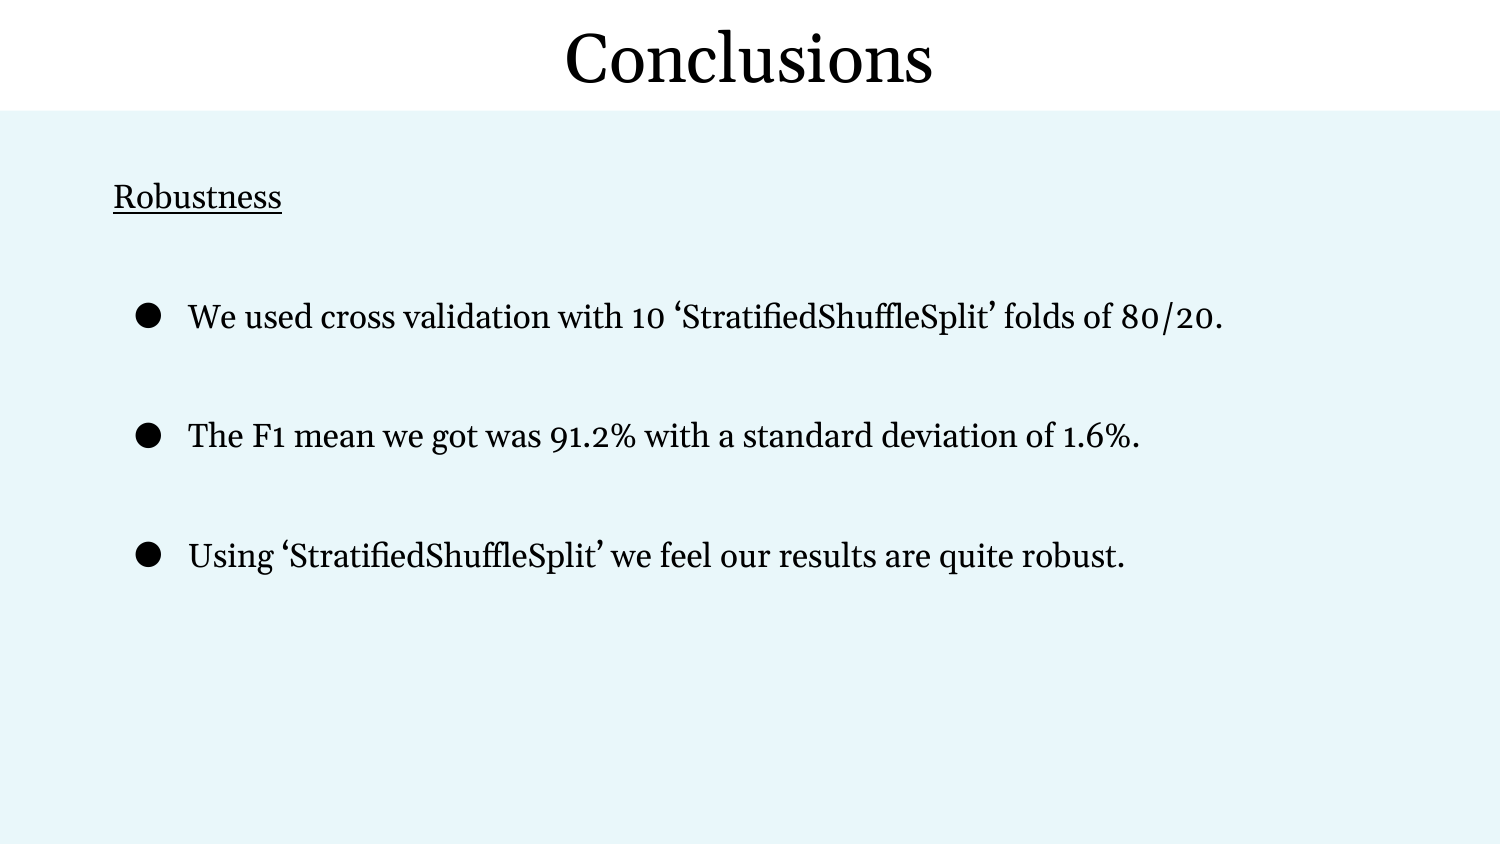

Conclusions

Robustness

We used cross validation with 10 ‘StratifiedShuffleSplit’ folds of 80/20.

The F1 mean we got was 91.2% with a standard deviation of 1.6%.

Using ‘StratifiedShuffleSplit’ we feel our results are quite robust.